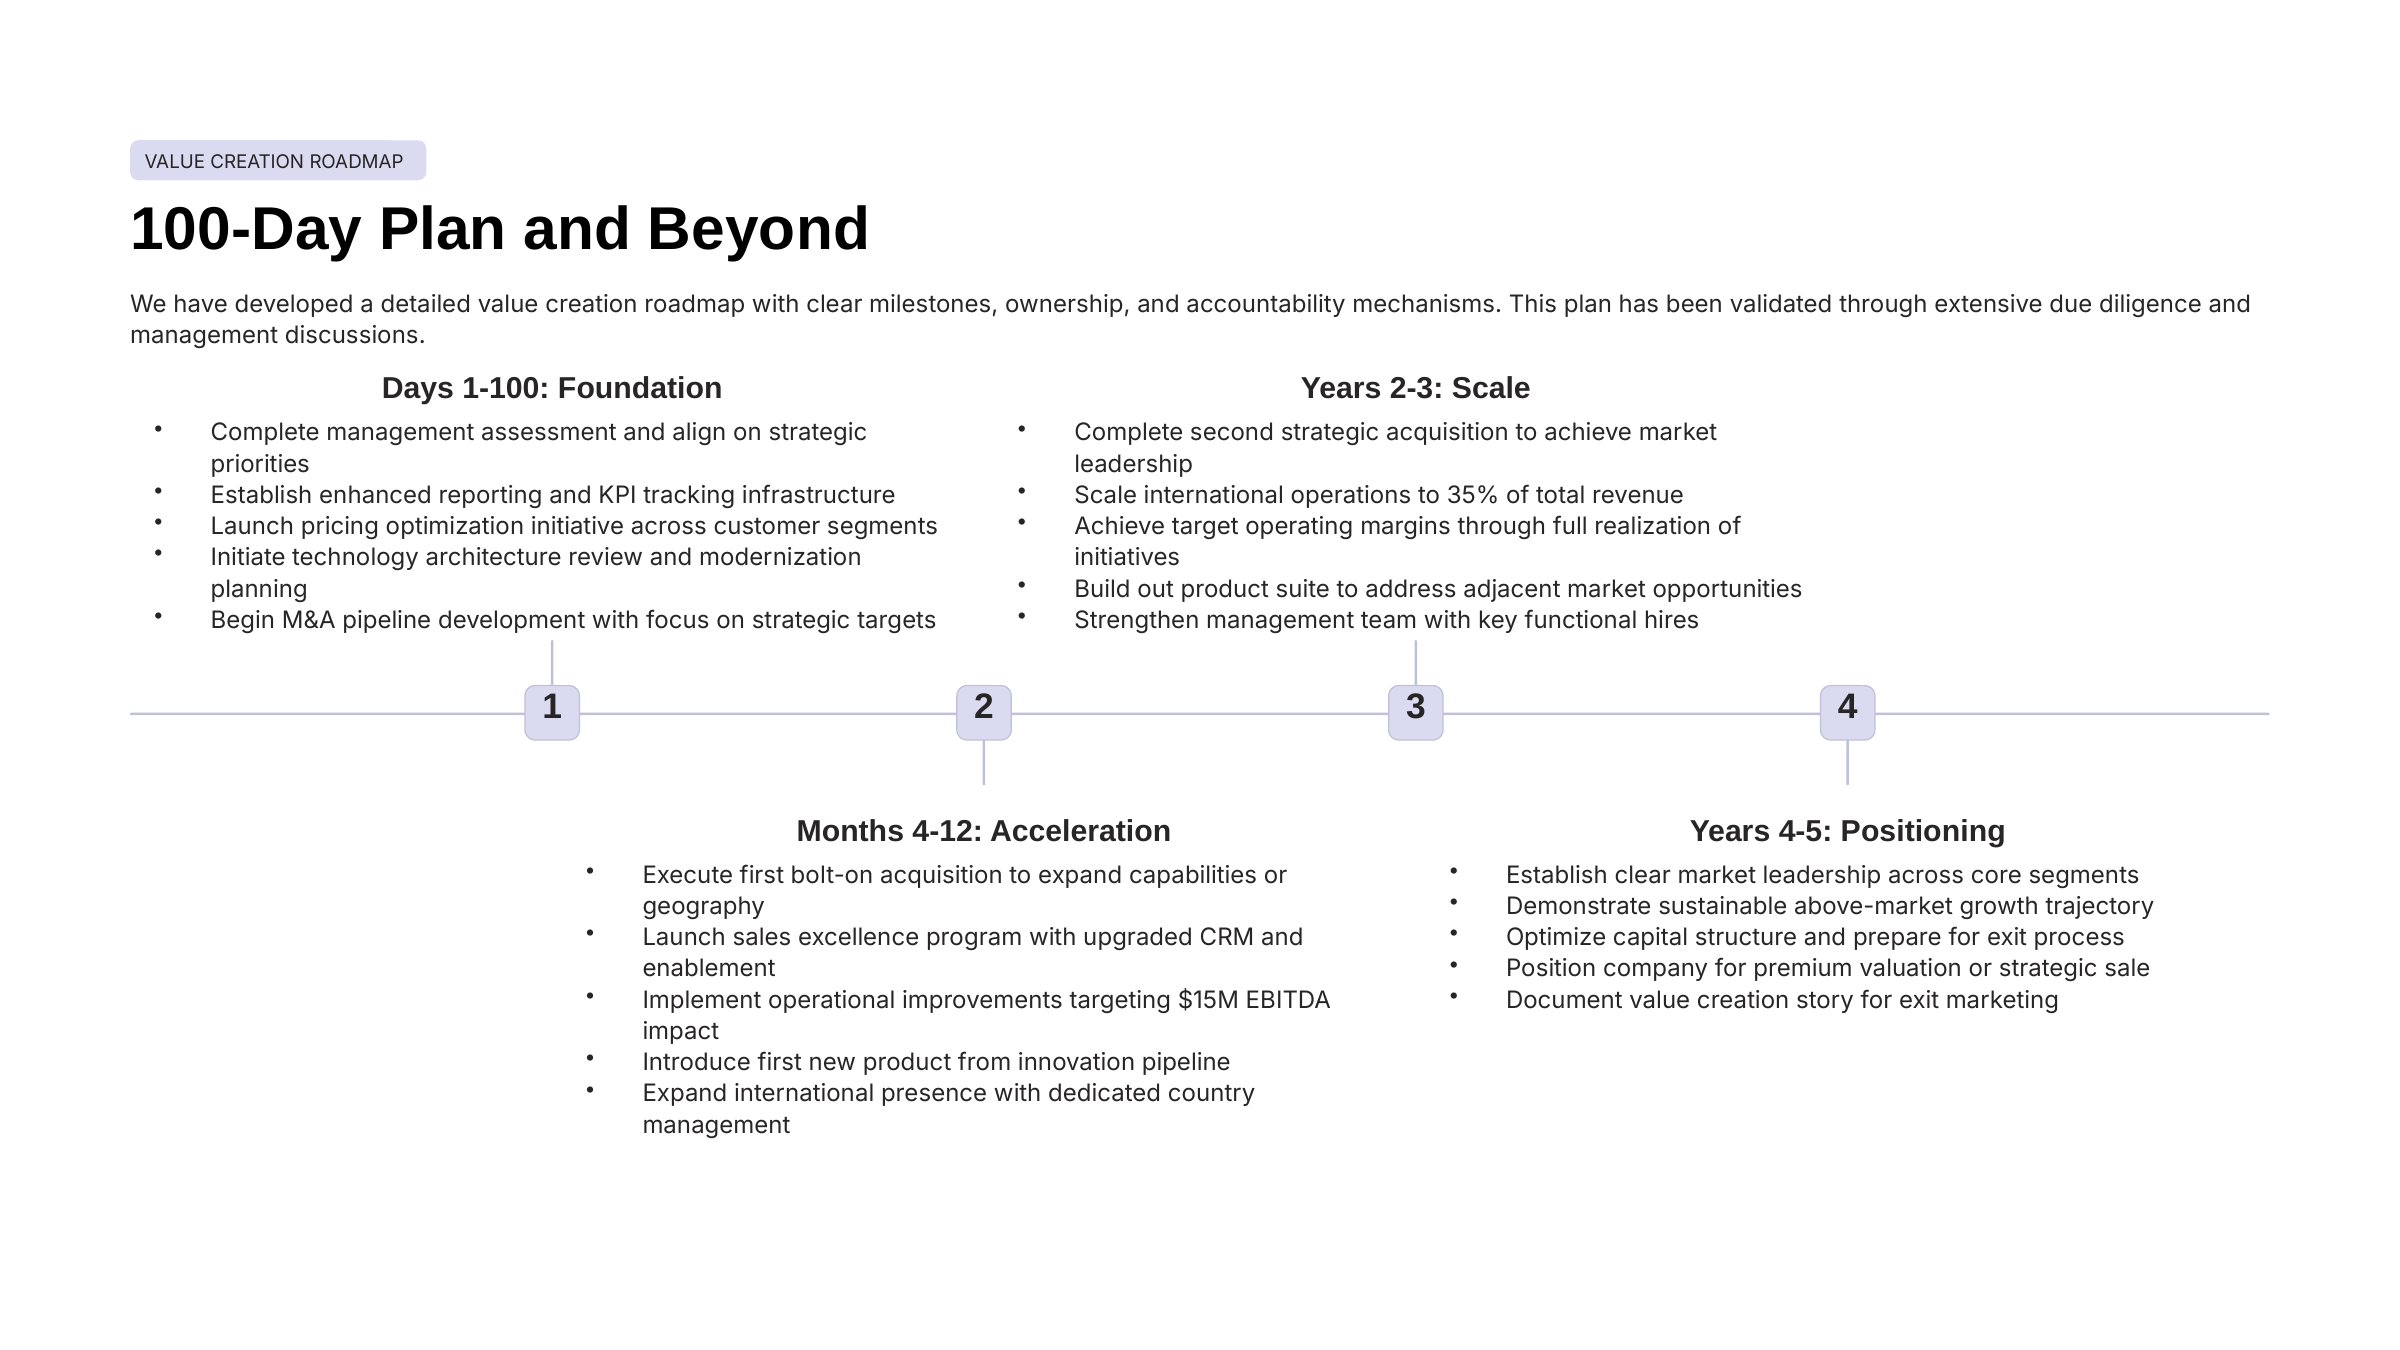

VALUE CREATION ROADMAP
100-Day Plan and Beyond
We have developed a detailed value creation roadmap with clear milestones, ownership, and accountability mechanisms. This plan has been validated through extensive due diligence and management discussions.
Days 1-100: Foundation
Years 2-3: Scale
Complete management assessment and align on strategic priorities
Establish enhanced reporting and KPI tracking infrastructure
Launch pricing optimization initiative across customer segments
Initiate technology architecture review and modernization planning
Begin M&A pipeline development with focus on strategic targets
Complete second strategic acquisition to achieve market leadership
Scale international operations to 35% of total revenue
Achieve target operating margins through full realization of initiatives
Build out product suite to address adjacent market opportunities
Strengthen management team with key functional hires

1
2
3
4

Months 4-12: Acceleration
Years 4-5: Positioning
Execute first bolt-on acquisition to expand capabilities or geography
Launch sales excellence program with upgraded CRM and enablement
Implement operational improvements targeting $15M EBITDA impact
Introduce first new product from innovation pipeline
Expand international presence with dedicated country management
Establish clear market leadership across core segments
Demonstrate sustainable above-market growth trajectory
Optimize capital structure and prepare for exit process
Position company for premium valuation or strategic sale
Document value creation story for exit marketing